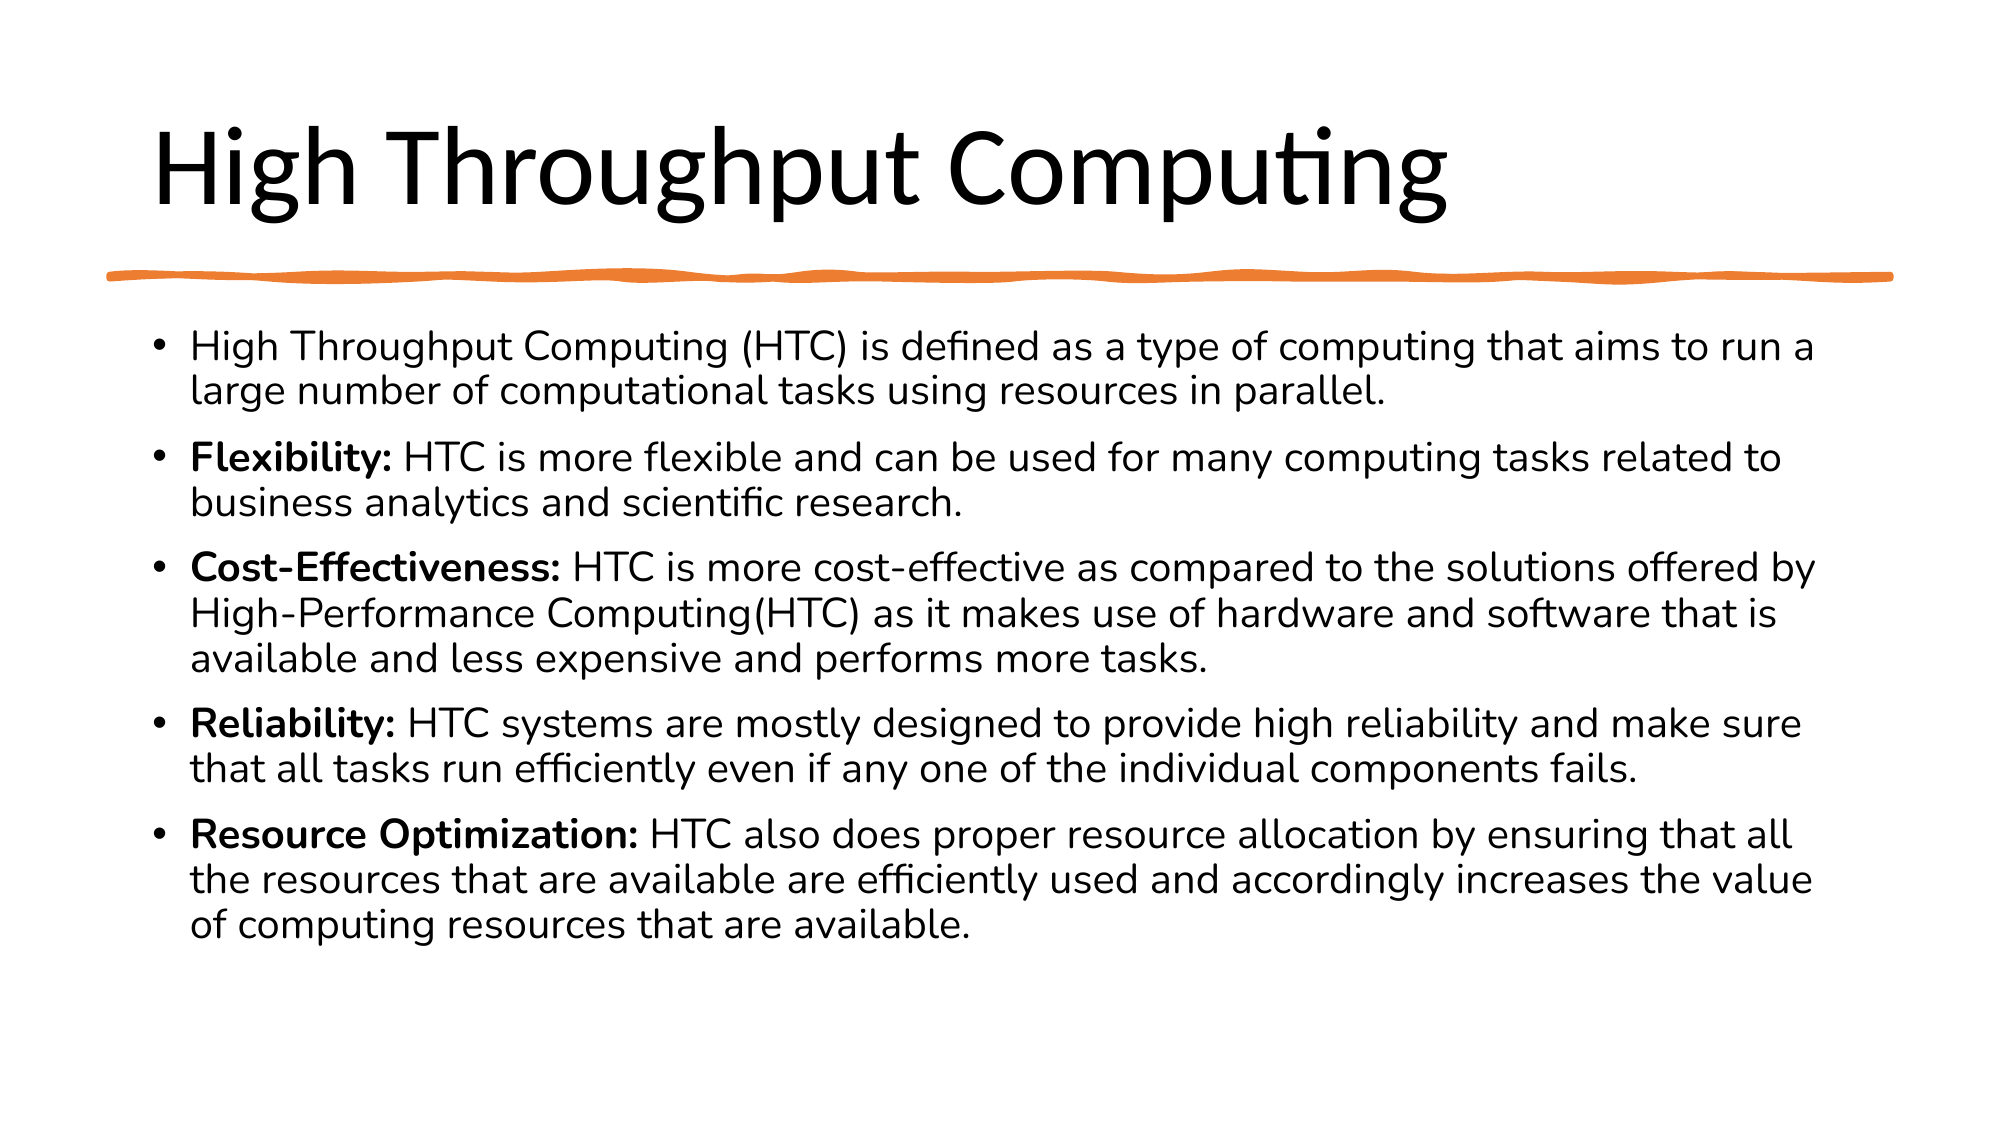

# High Throughput Computing

High Throughput Computing (HTC) is defined as a type of computing that aims to run a large number of computational tasks using resources in parallel.
Flexibility: HTC is more flexible and can be used for many computing tasks related to business analytics and scientific research.
Cost-Effectiveness: HTC is more cost-effective as compared to the solutions offered by High-Performance Computing(HTC) as it makes use of hardware and software that is available and less expensive and performs more tasks.
Reliability: HTC systems are mostly designed to provide high reliability and make sure that all tasks run efficiently even if any one of the individual components fails.
Resource Optimization: HTC also does proper resource allocation by ensuring that all the resources that are available are efficiently used and accordingly increases the value of computing resources that are available.